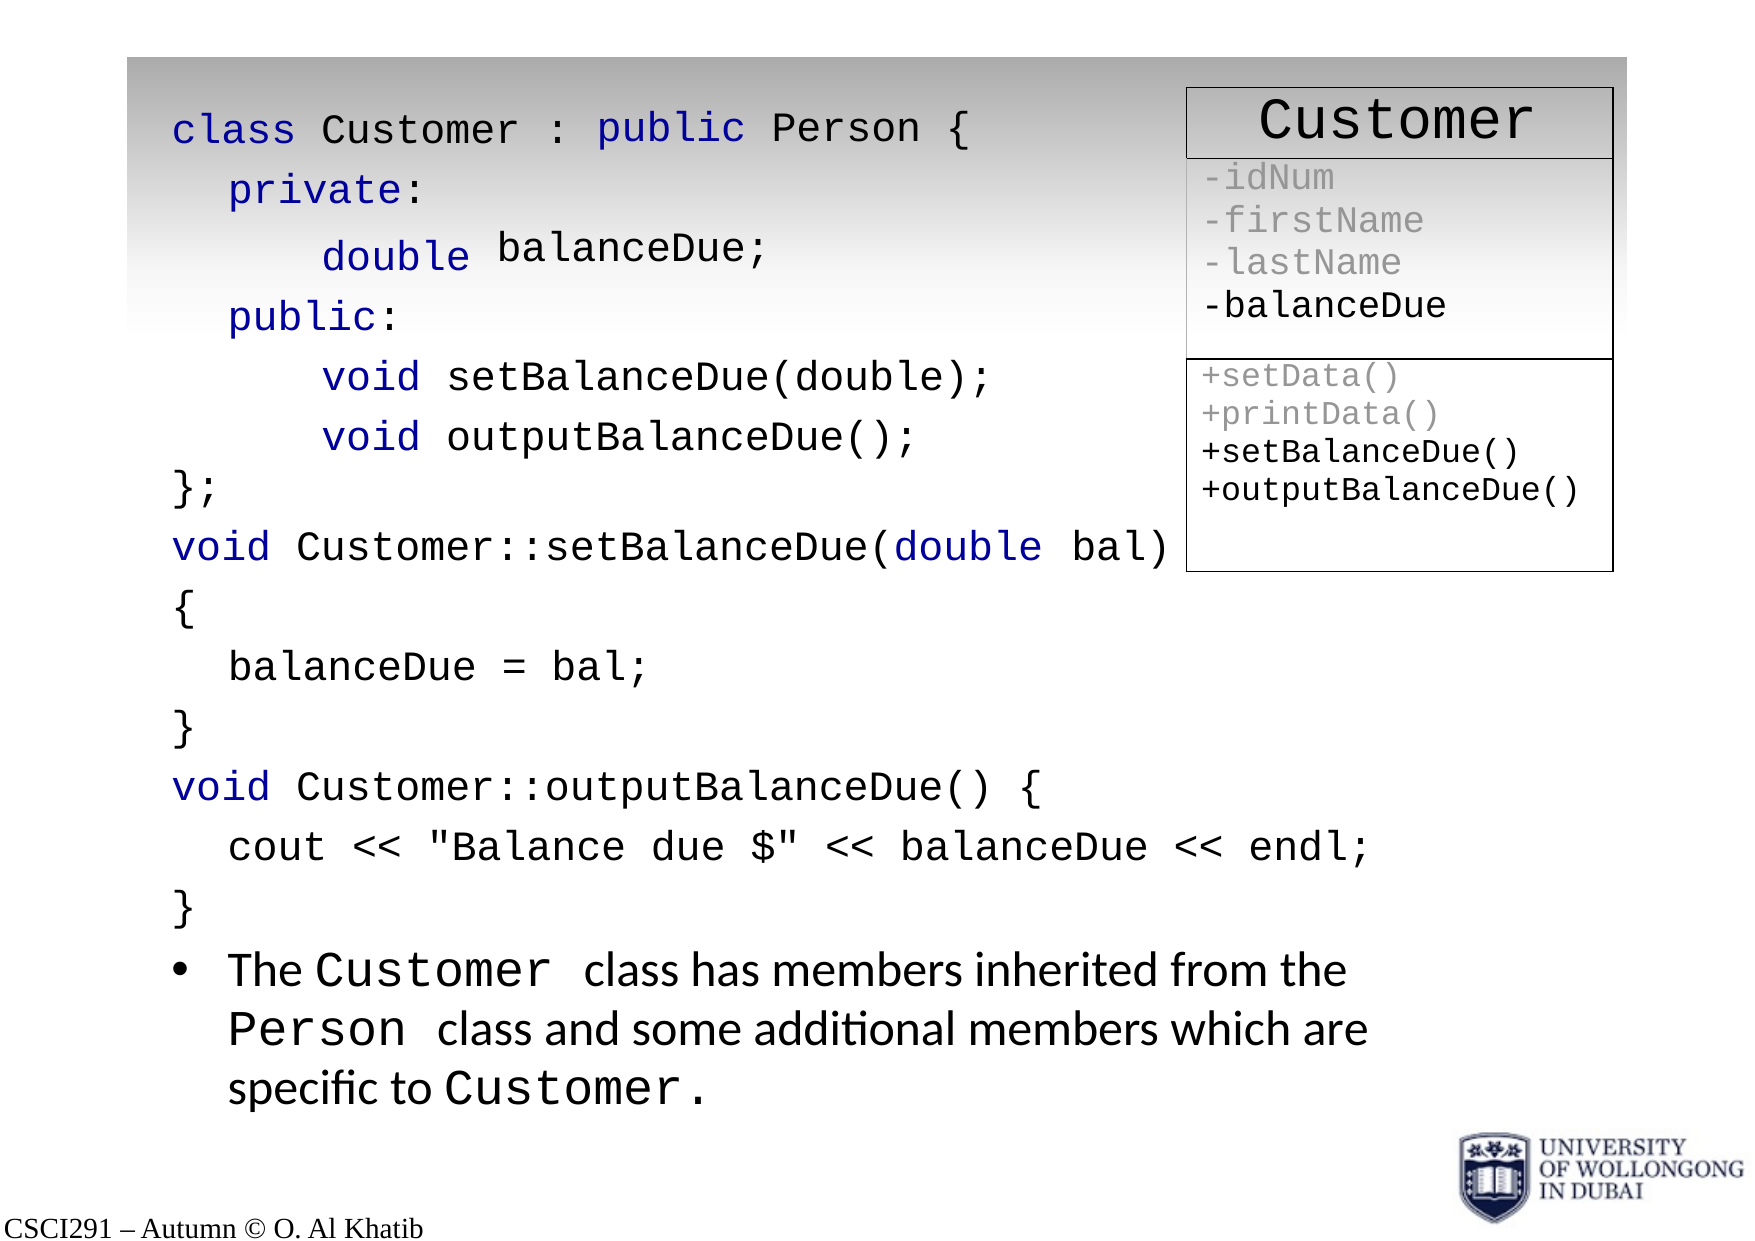

| Customer |
| --- |
| -idNum -firstName -lastName -balanceDue |
| +setData() +printData() +setBalanceDue() +outputBalanceDue() |
public
Person {
# class Customer :
private:
double public:
balanceDue;
void setBalanceDue(double); void outputBalanceDue();
};
void Customer::setBalanceDue(double
{
balanceDue = bal;
}
void Customer::outputBalanceDue() {
bal)
cout << "Balance due $" << balanceDue << endl;
}
The Customer class has members inherited from the Person class and some additional members which are specific to Customer.